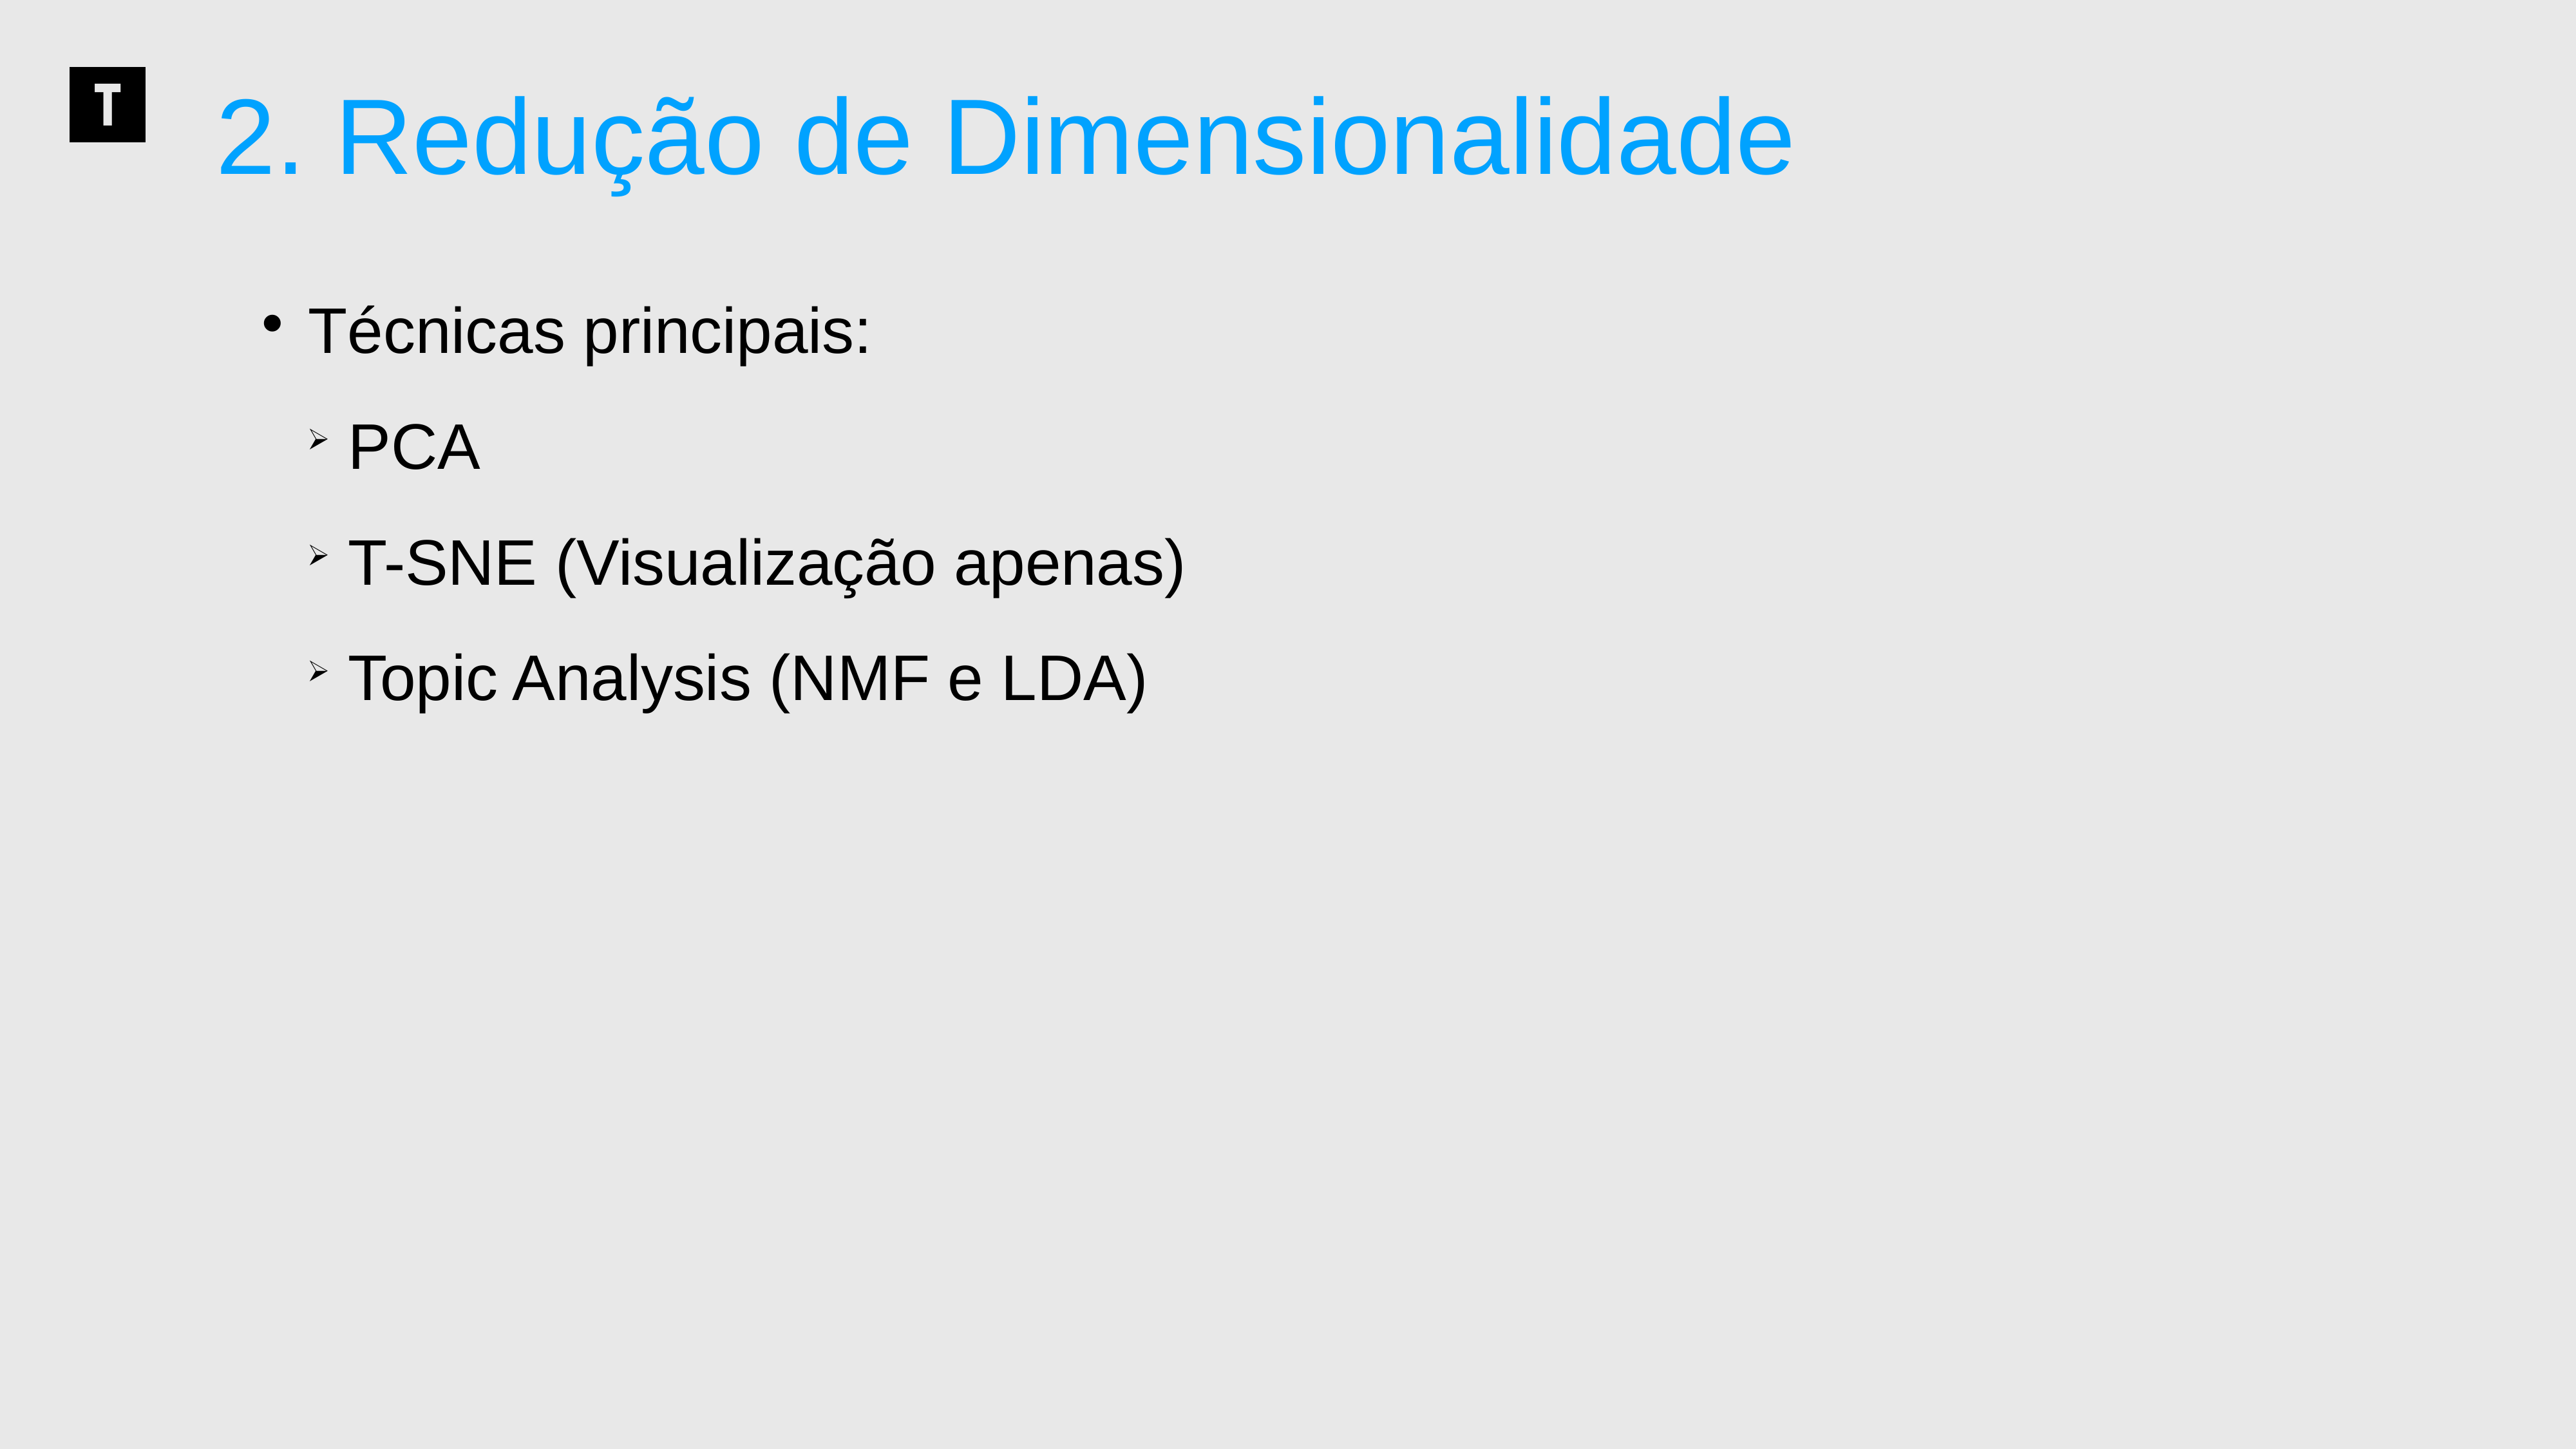

2. Redução de Dimensionalidade

 Técnicas principais:
 PCA
 T-SNE (Visualização apenas)
 Topic Analysis (NMF e LDA)